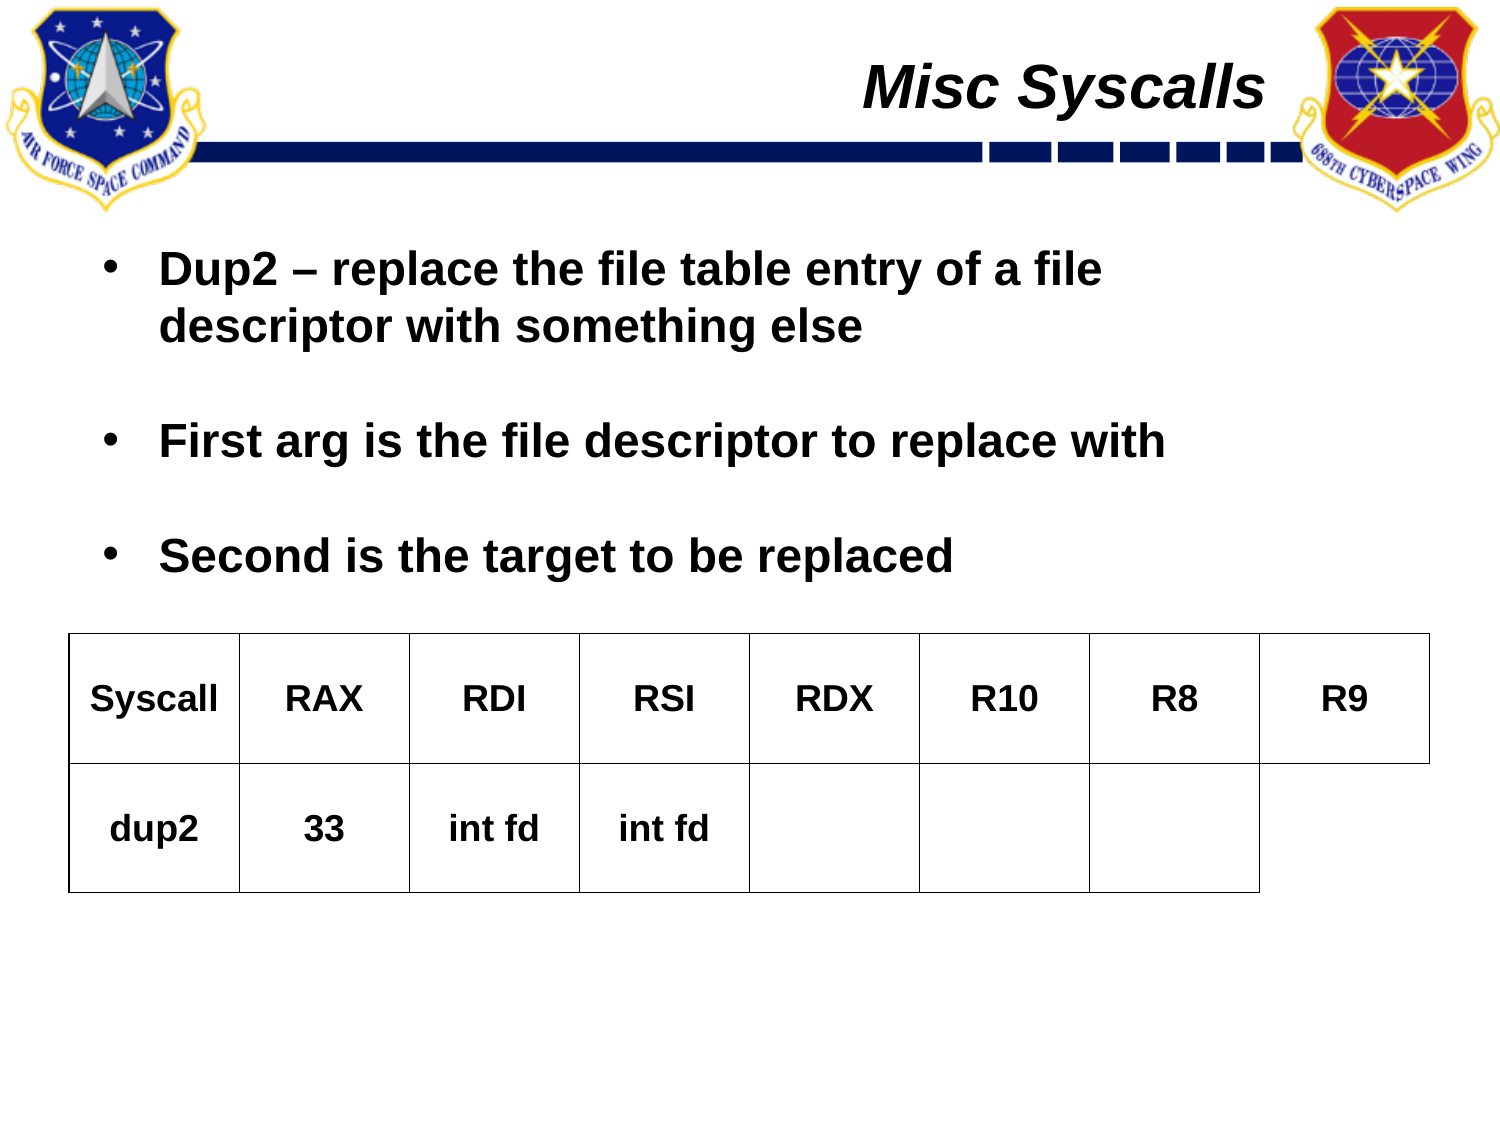

# Misc Syscalls
Dup2 – replace the file table entry of a file descriptor with something else

First arg is the file descriptor to replace with

Second is the target to be replaced
| Syscall | RAX | RDI | RSI | RDX | R10 | R8 | R9 |
| --- | --- | --- | --- | --- | --- | --- | --- |
| dup2 | 33 | int fd | int fd |  |  |  |  |